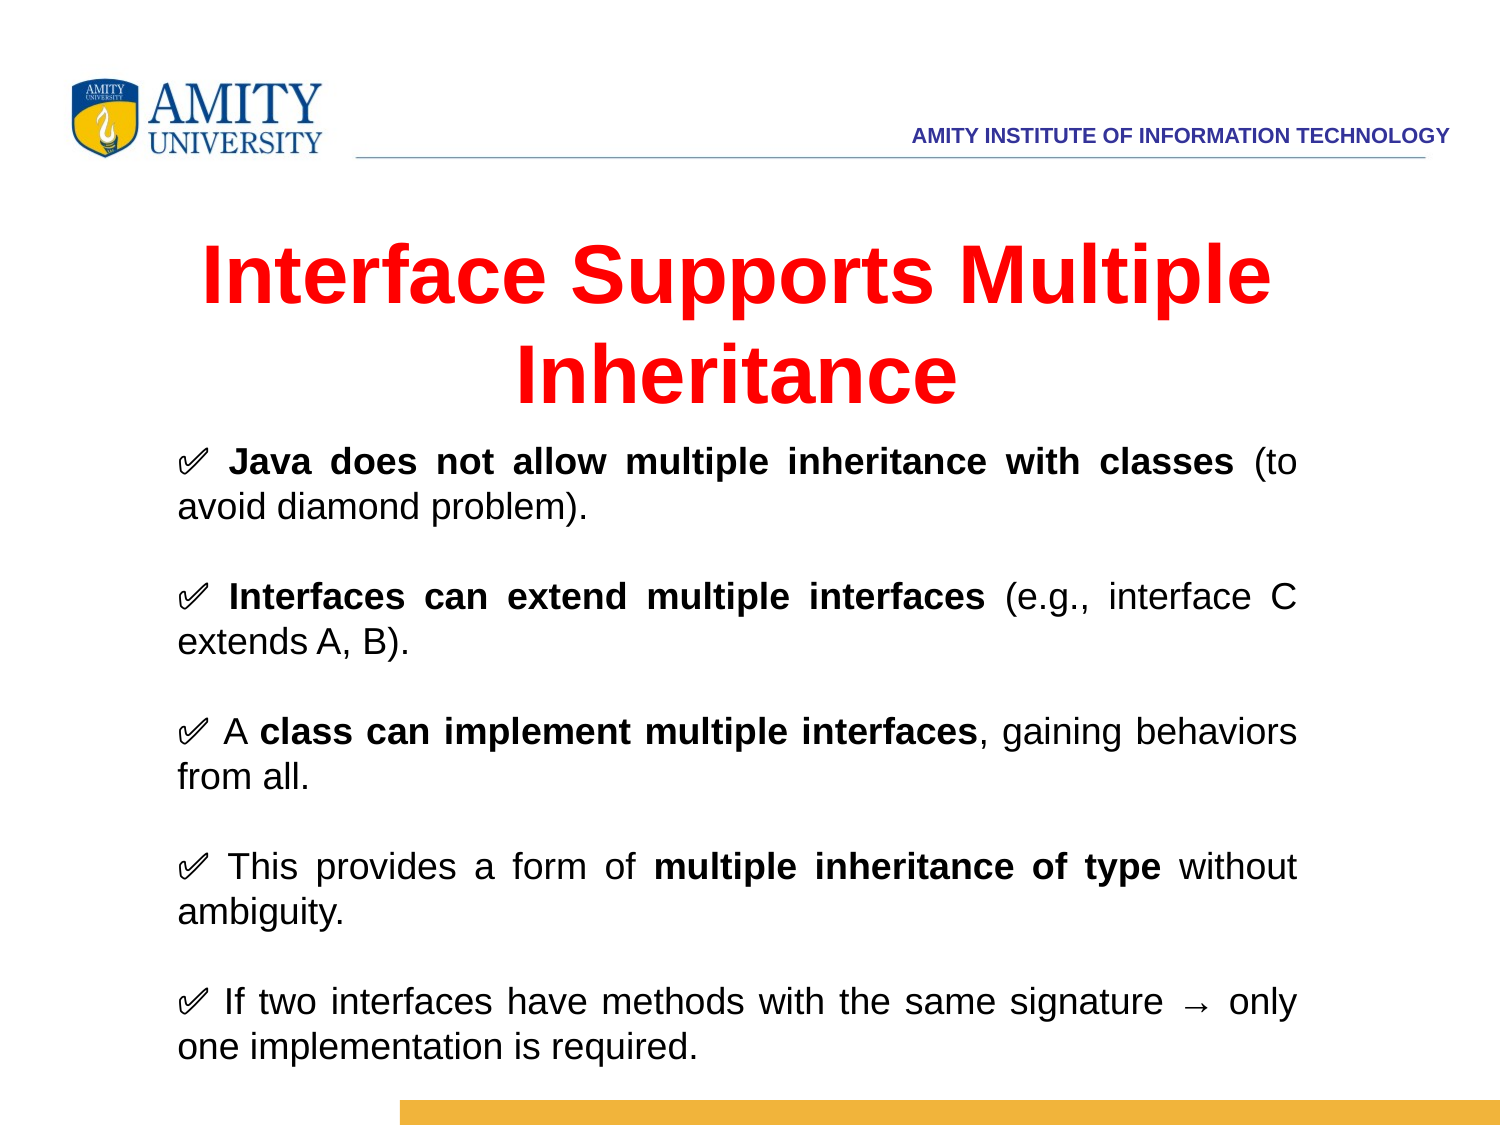

# Interface Supports Multiple Inheritance
✅ Java does not allow multiple inheritance with classes (to avoid diamond problem).

✅ Interfaces can extend multiple interfaces (e.g., interface C extends A, B).

✅ A class can implement multiple interfaces, gaining behaviors from all.

✅ This provides a form of multiple inheritance of type without ambiguity.

✅ If two interfaces have methods with the same signature → only one implementation is required.